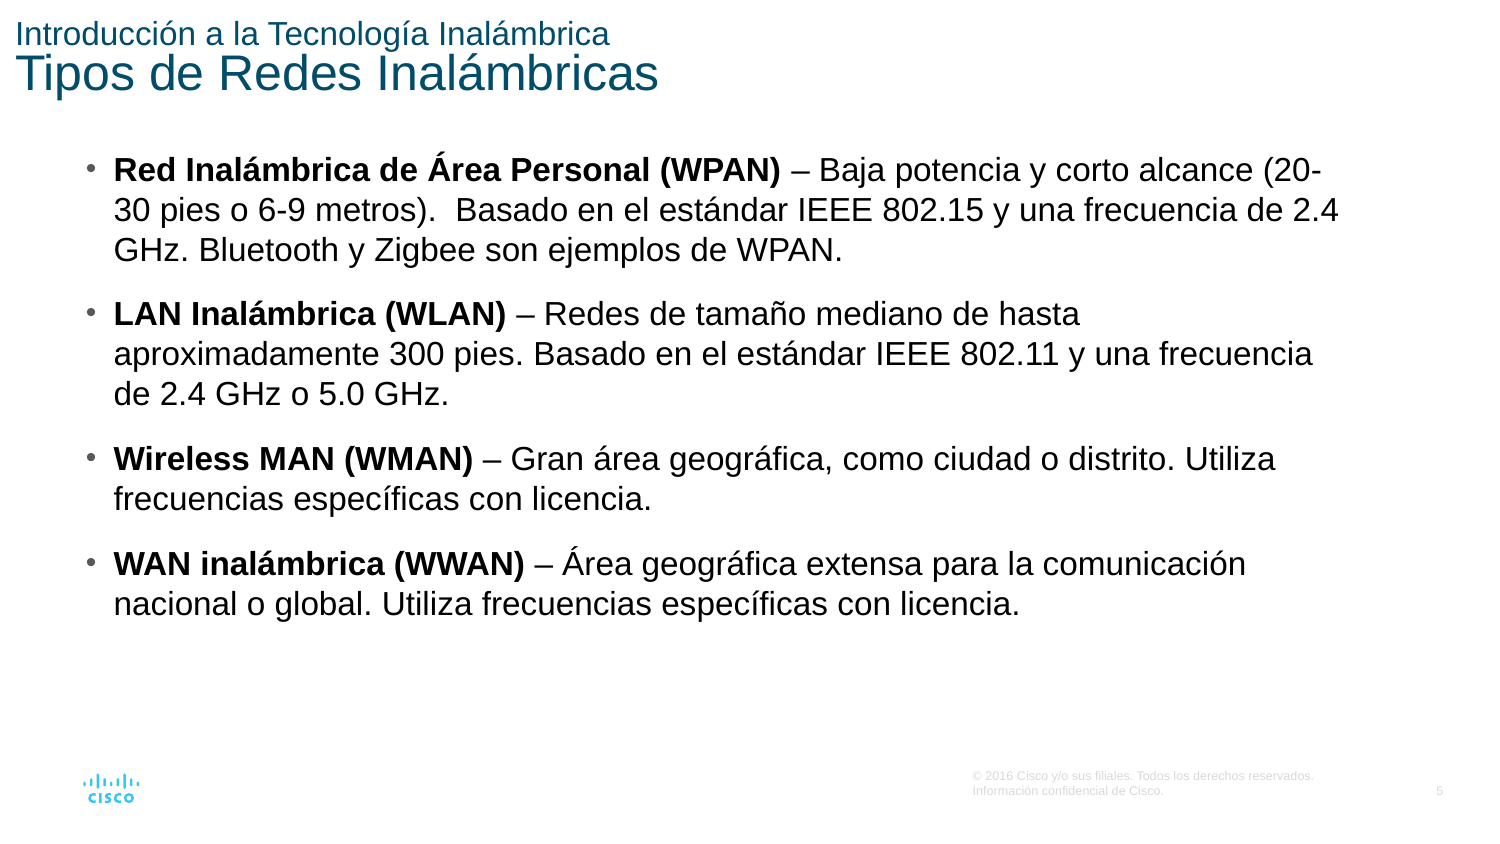

# Introducción a la Tecnología Inalámbrica Tipos de Redes Inalámbricas
Red Inalámbrica de Área Personal (WPAN) – Baja potencia y corto alcance (20-30 pies o 6-9 metros).  Basado en el estándar IEEE 802.15 y una frecuencia de 2.4 GHz. Bluetooth y Zigbee son ejemplos de WPAN.
LAN Inalámbrica (WLAN) – Redes de tamaño mediano de hasta aproximadamente 300 pies. Basado en el estándar IEEE 802.11 y una frecuencia de 2.4 GHz o 5.0 GHz.
Wireless MAN (WMAN) – Gran área geográfica, como ciudad o distrito. Utiliza frecuencias específicas con licencia.
WAN inalámbrica (WWAN) – Área geográfica extensa para la comunicación nacional o global. Utiliza frecuencias específicas con licencia.